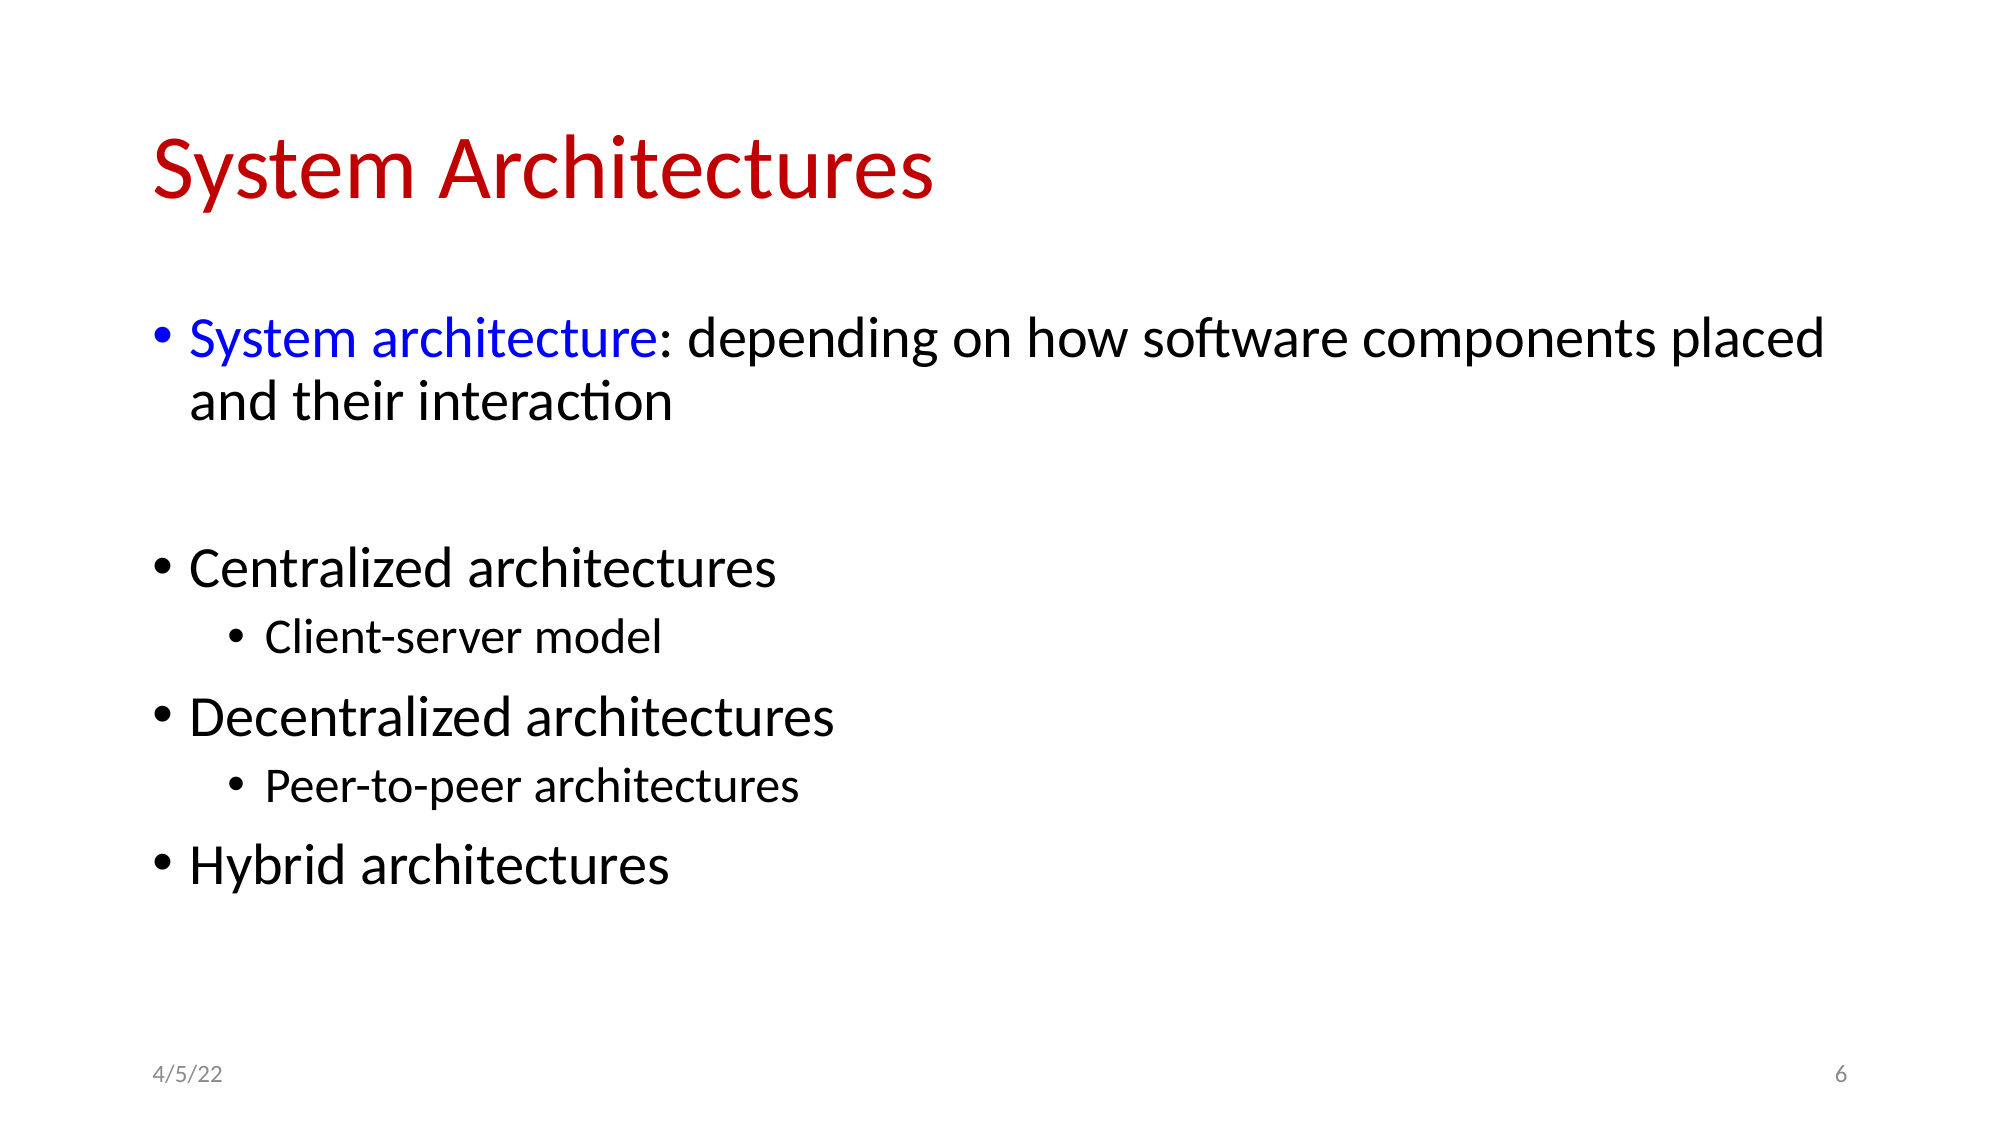

# System Architectures
System architecture: depending on how software components placed and their interaction

Centralized architectures
Client-server model
Decentralized architectures
Peer-to-peer architectures
Hybrid architectures

4/5/22
6